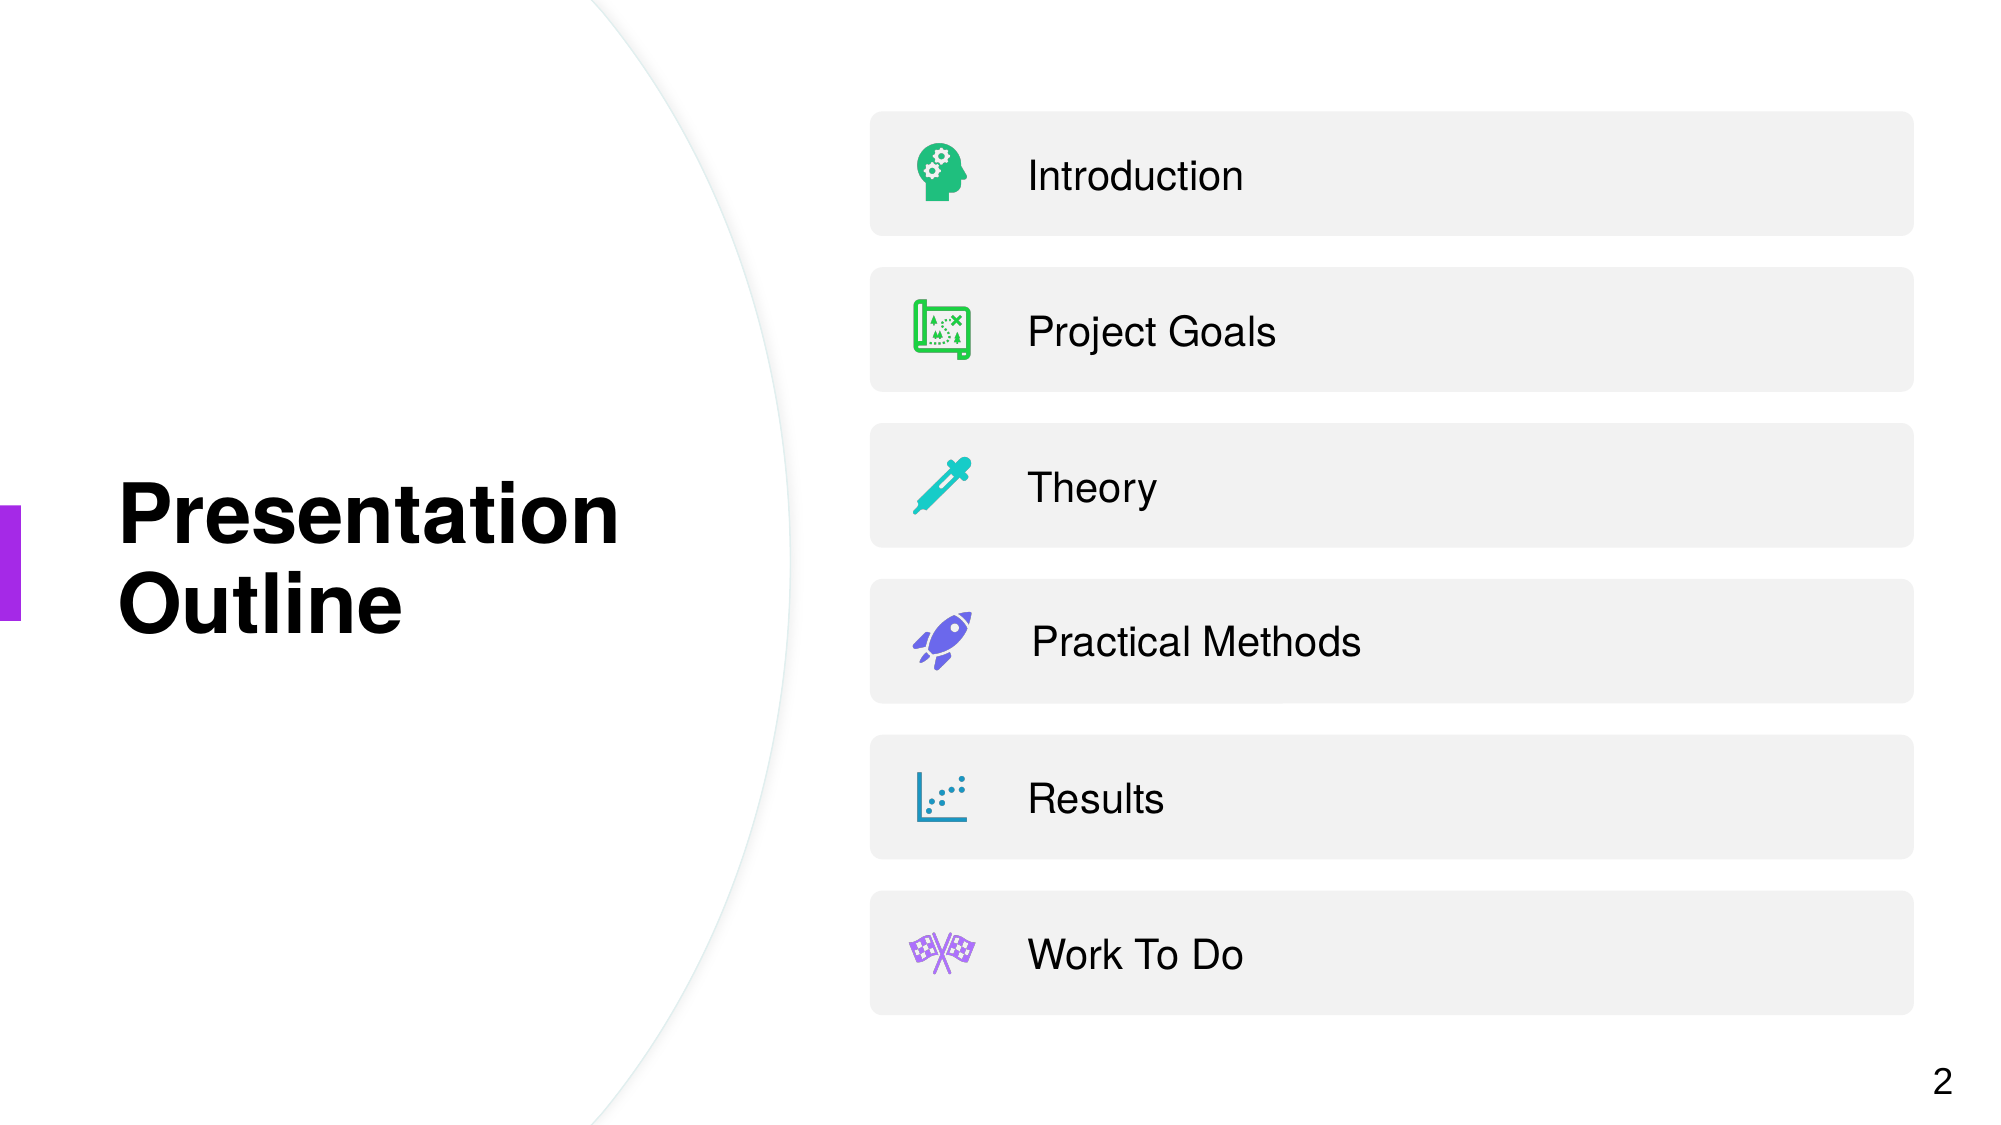

Introduction

Project Goals

Theory

Practical Methods

Results

Work To Do

# Presentation Outline

Practical Methods
2